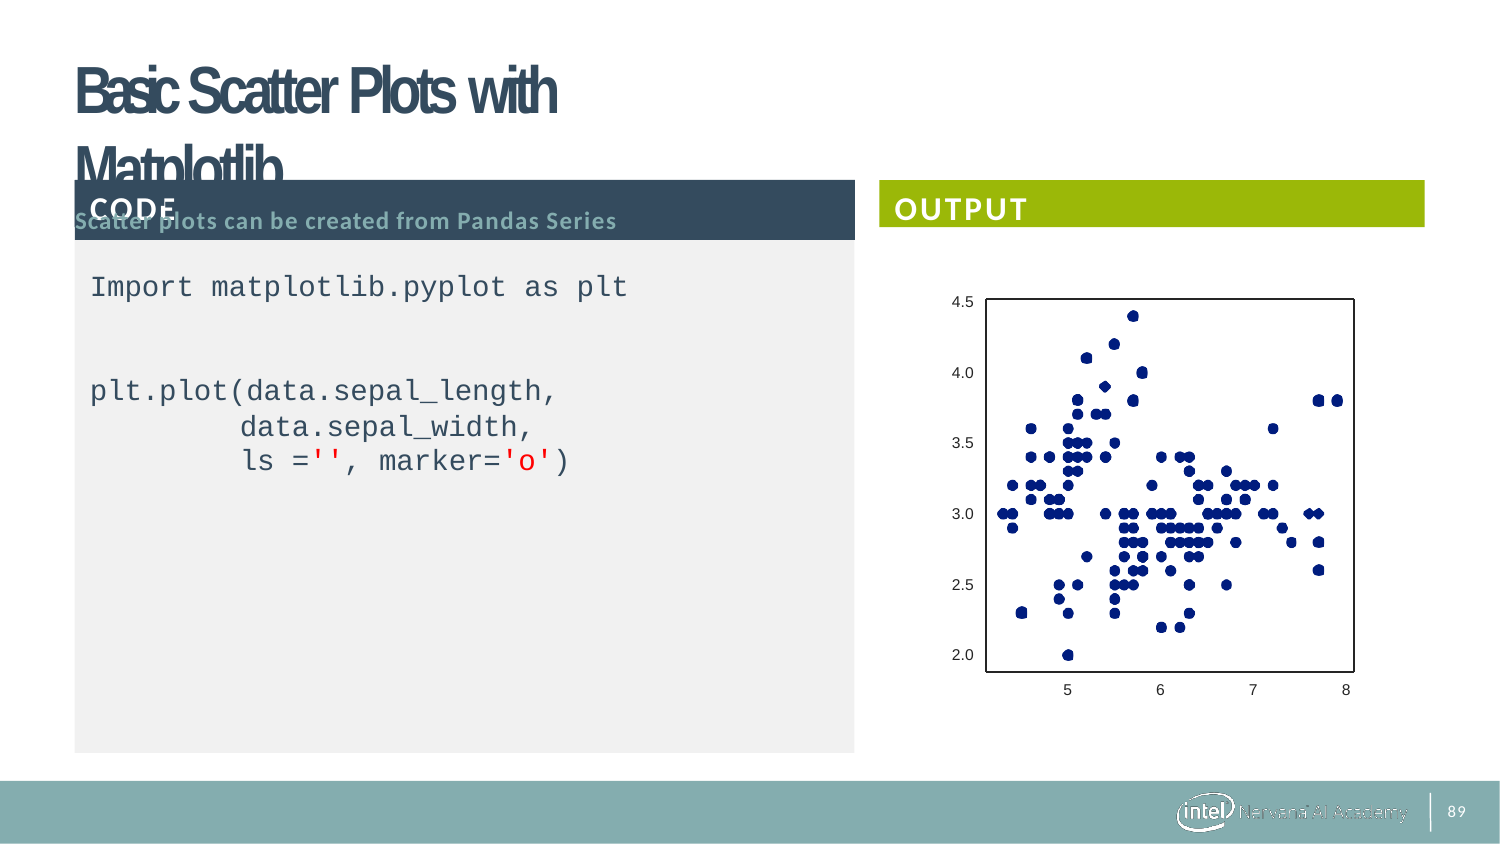

# Basic Scatter Plots with Matplotlib
Scatter plots can be created from Pandas Series
CODE

OUTPUT

Import matplotlib.pyplot as plt
4.5

4.0

plt.plot(data.sepal_length,
data.sepal_width,  ls ='', marker='o')

3.5
3.0

2.5

2.0

5
6
7
8
89